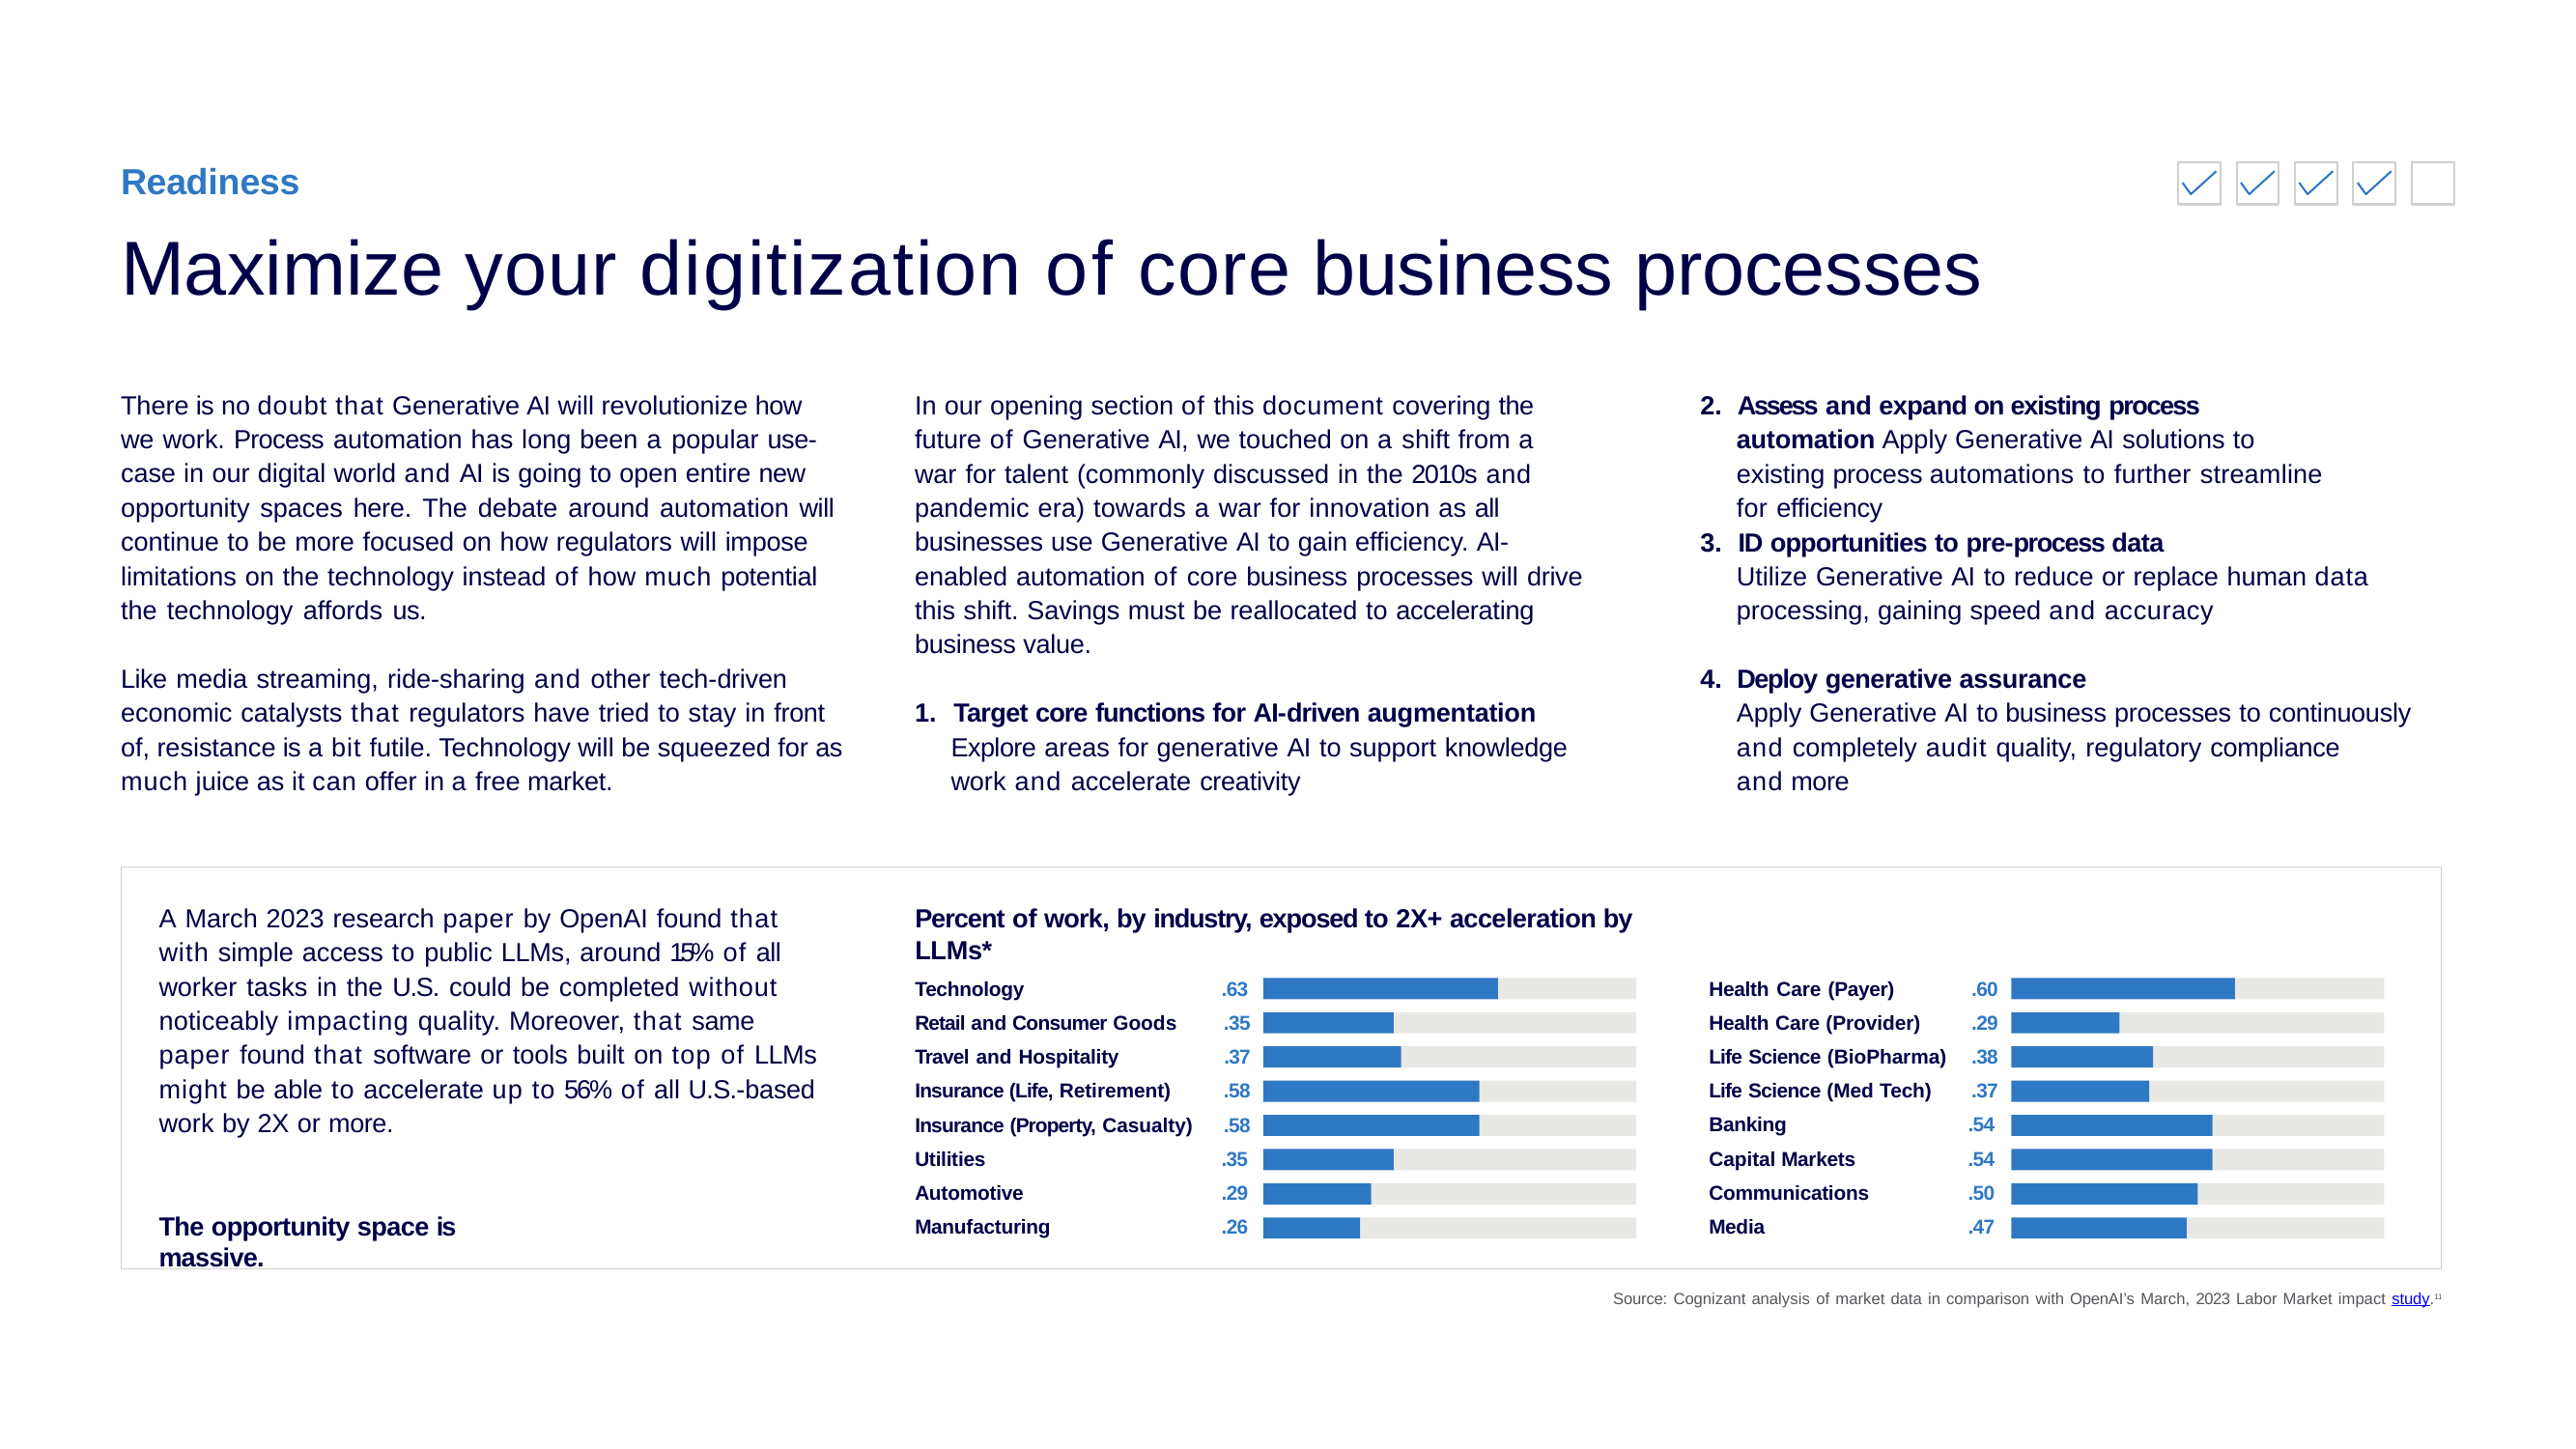

# Readiness
Maximize your digitization of core business processes

There is no doubt that Generative AI will revolutionize how we work. Process automation has long been a popular use- case in our digital world and AI is going to open entire new opportunity spaces here. The debate around automation will continue to be more focused on how regulators will impose limitations on the technology instead of how much potential the technology affords us.
In our opening section of this document covering the future of Generative AI, we touched on a shift from a war for talent (commonly discussed in the 2010s and pandemic era) towards a war for innovation as all businesses use Generative AI to gain efficiency. AI-
enabled automation of core business processes will drive this shift. Savings must be reallocated to accelerating business value.
2. Assess and expand on existing process automation Apply Generative AI solutions to existing process automations to further streamline for efficiency
3. ID opportunities to pre-process data
Utilize Generative AI to reduce or replace human data processing, gaining speed and accuracy
Like media streaming, ride-sharing and other tech-driven economic catalysts that regulators have tried to stay in front of, resistance is a bit futile. Technology will be squeezed for as much juice as it can offer in a free market.
4. Deploy generative assurance
Apply Generative AI to business processes to continuously and completely audit quality, regulatory compliance
and more
1. Target core functions for AI-driven augmentation Explore areas for generative AI to support knowledge work and accelerate creativity

A March 2023 research paper by OpenAI found that with simple access to public LLMs, around 15% of all worker tasks in the U.S. could be completed without noticeably impacting quality. Moreover, that same paper found that software or tools built on top of LLMs might be able to accelerate up to 56% of all U.S.-based work by 2X or more.
Percent of work, by industry, exposed to 2X+ acceleration by LLMs*
Technology	.63
Retail and Consumer Goods    .35 Travel and Hospitality	.37 Insurance (Life, Retirement)    .58 Insurance (Property, Casualty)  .58 Utilities	.35
Automotive	.29
Manufacturing	.26
Health Care (Payer)	.60 Health Care (Provider)    .29 Life Science (BioPharma)  .38 Life Science (Med Tech)   .37 Banking	.54
Capital Markets	.54
Communications	.50
Media	.47

The opportunity space is massive.
Source: Cognizant analysis of market data in comparison with OpenAI’s March, 2023 Labor Market impact study.11
31
The Generative AI Handbook